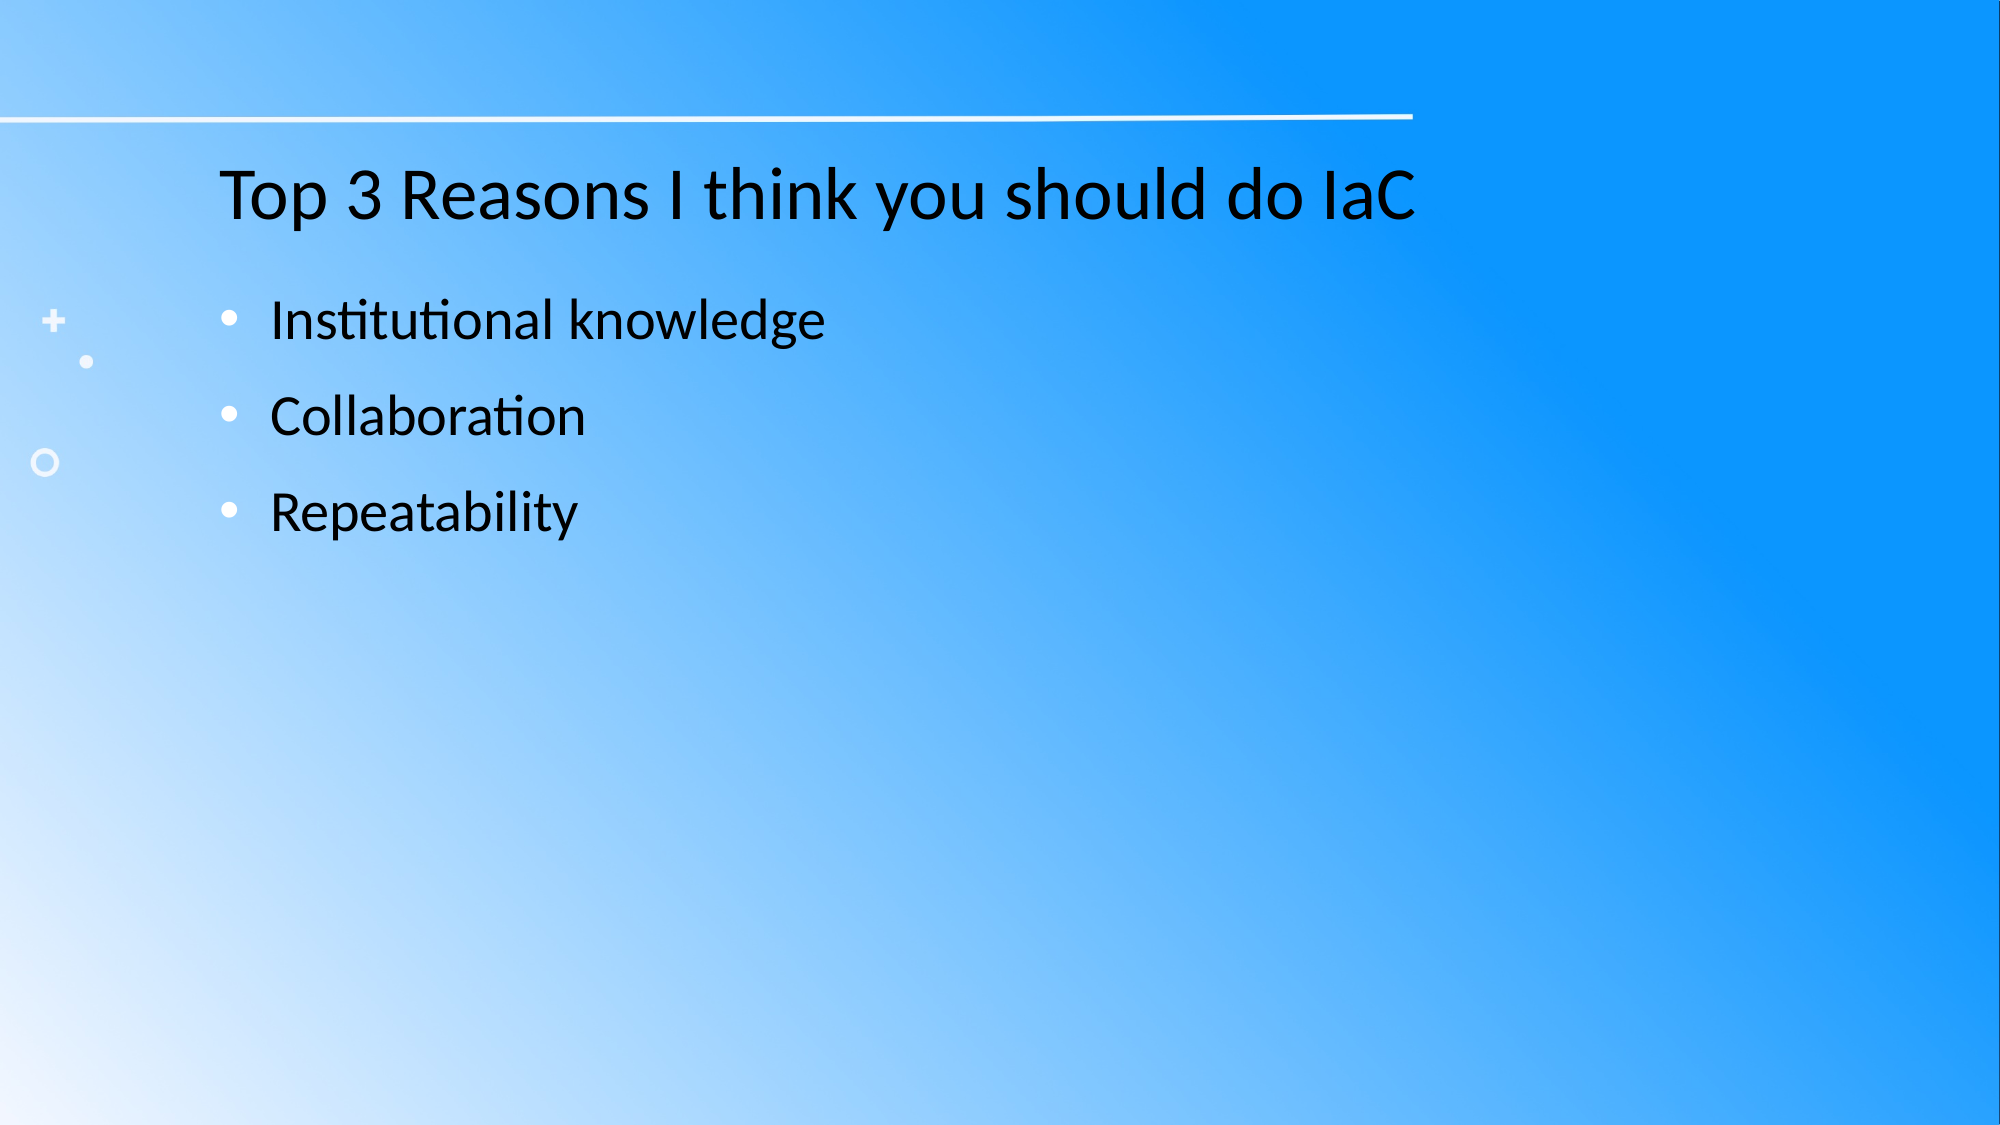

# Top 3 Reasons I think you should do IaC
Institutional knowledge
Collaboration
Repeatability